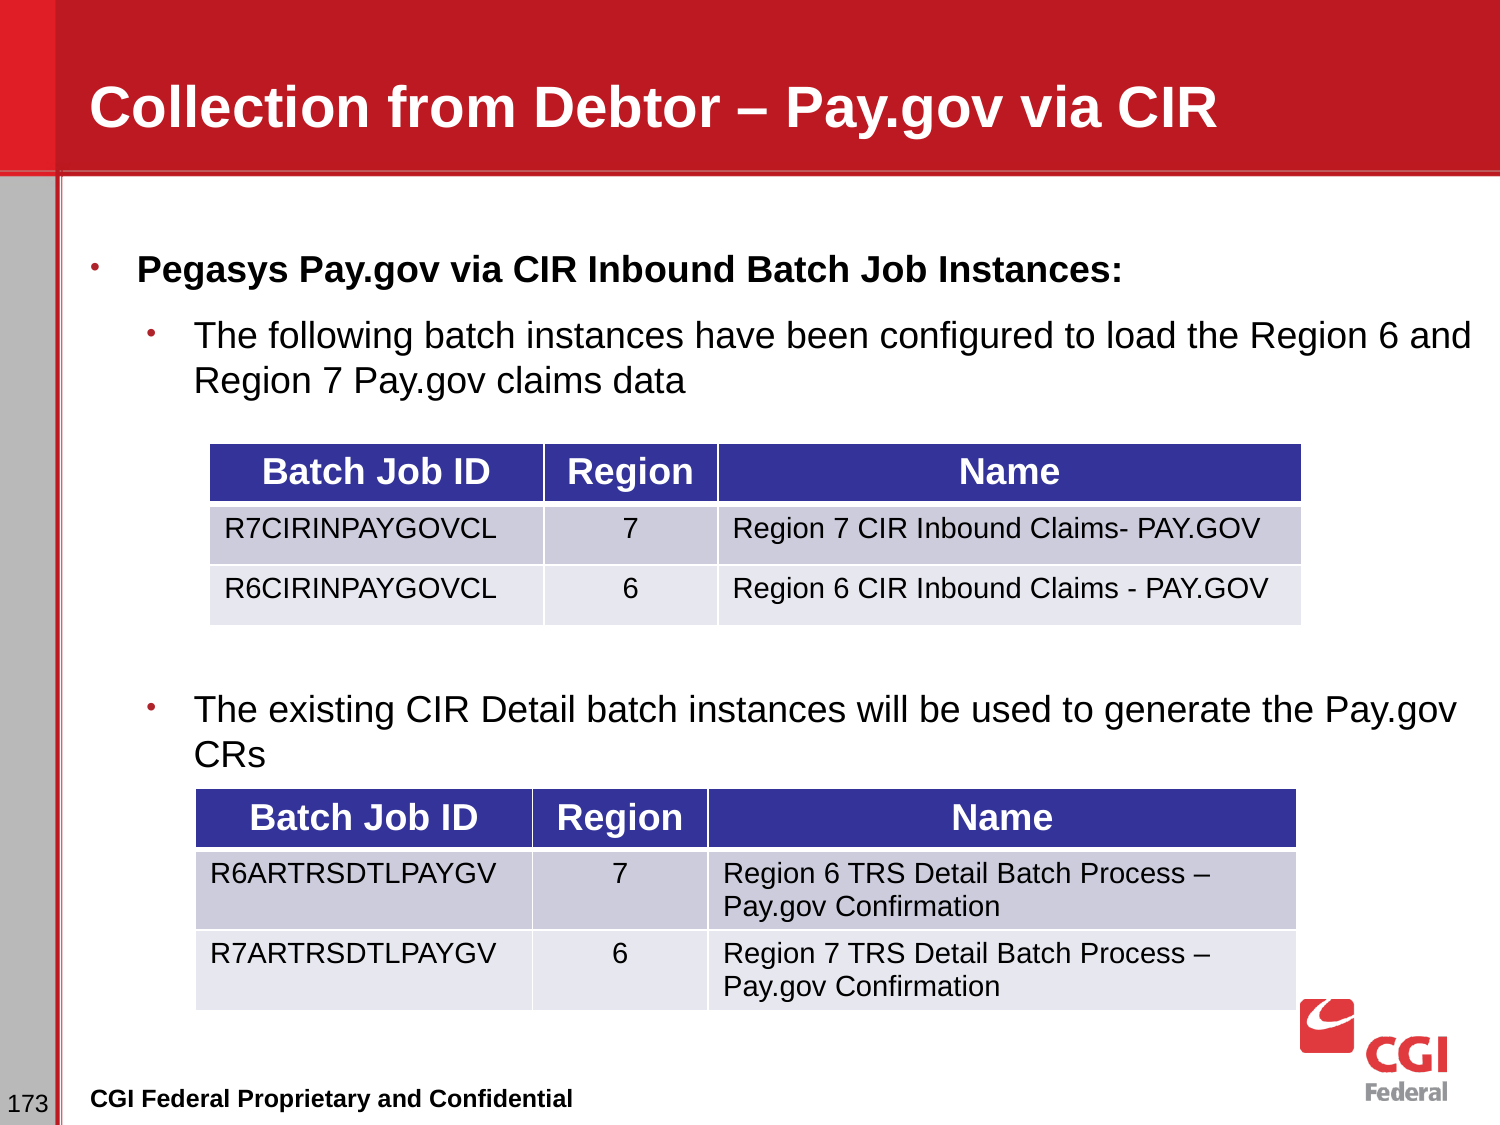

# Collection from Debtor – Pay.gov via CIR
Pegasys Pay.gov via CIR Inbound Batch Job Instances:
The following batch instances have been configured to load the Region 6 and Region 7 Pay.gov claims data

The existing CIR Detail batch instances will be used to generate the Pay.gov CRs
| Batch Job ID | Region | Name |
| --- | --- | --- |
| R7CIRINPAYGOVCL | 7 | Region 7 CIR Inbound Claims- PAY.GOV |
| R6CIRINPAYGOVCL | 6 | Region 6 CIR Inbound Claims - PAY.GOV |
| Batch Job ID | Region | Name |
| --- | --- | --- |
| R6ARTRSDTLPAYGV | 7 | Region 6 TRS Detail Batch Process – Pay.gov Confirmation |
| R7ARTRSDTLPAYGV | 6 | Region 7 TRS Detail Batch Process – Pay.gov Confirmation |
173
CGI Federal Proprietary and Confidential